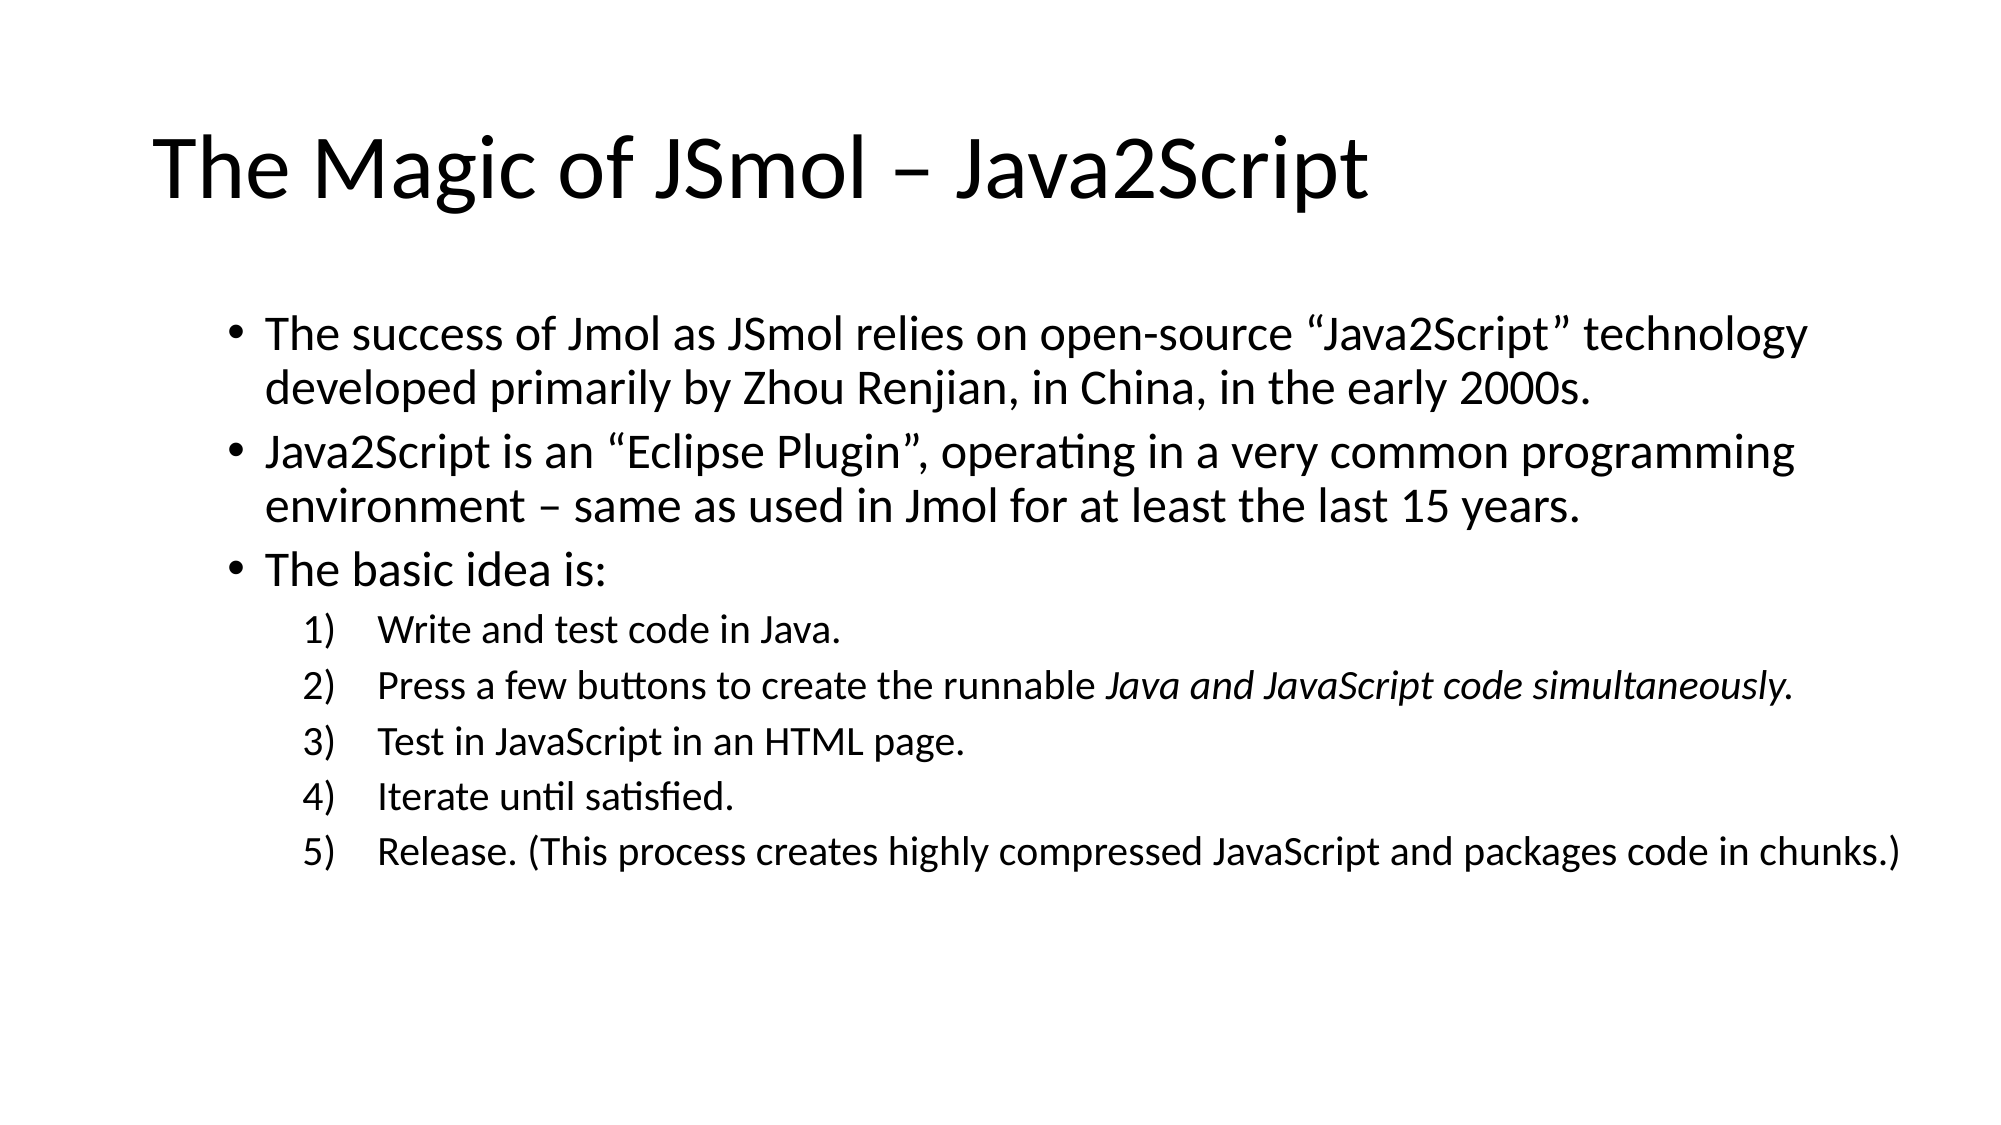

# The Magic of JSmol – Java2Script
The success of Jmol as JSmol relies on open-source “Java2Script” technology developed primarily by Zhou Renjian, in China, in the early 2000s.
Java2Script is an “Eclipse Plugin”, operating in a very common programming environment – same as used in Jmol for at least the last 15 years.
The basic idea is:
Write and test code in Java.
Press a few buttons to create the runnable Java and JavaScript code simultaneously.
Test in JavaScript in an HTML page.
Iterate until satisfied.
Release. (This process creates highly compressed JavaScript and packages code in chunks.)